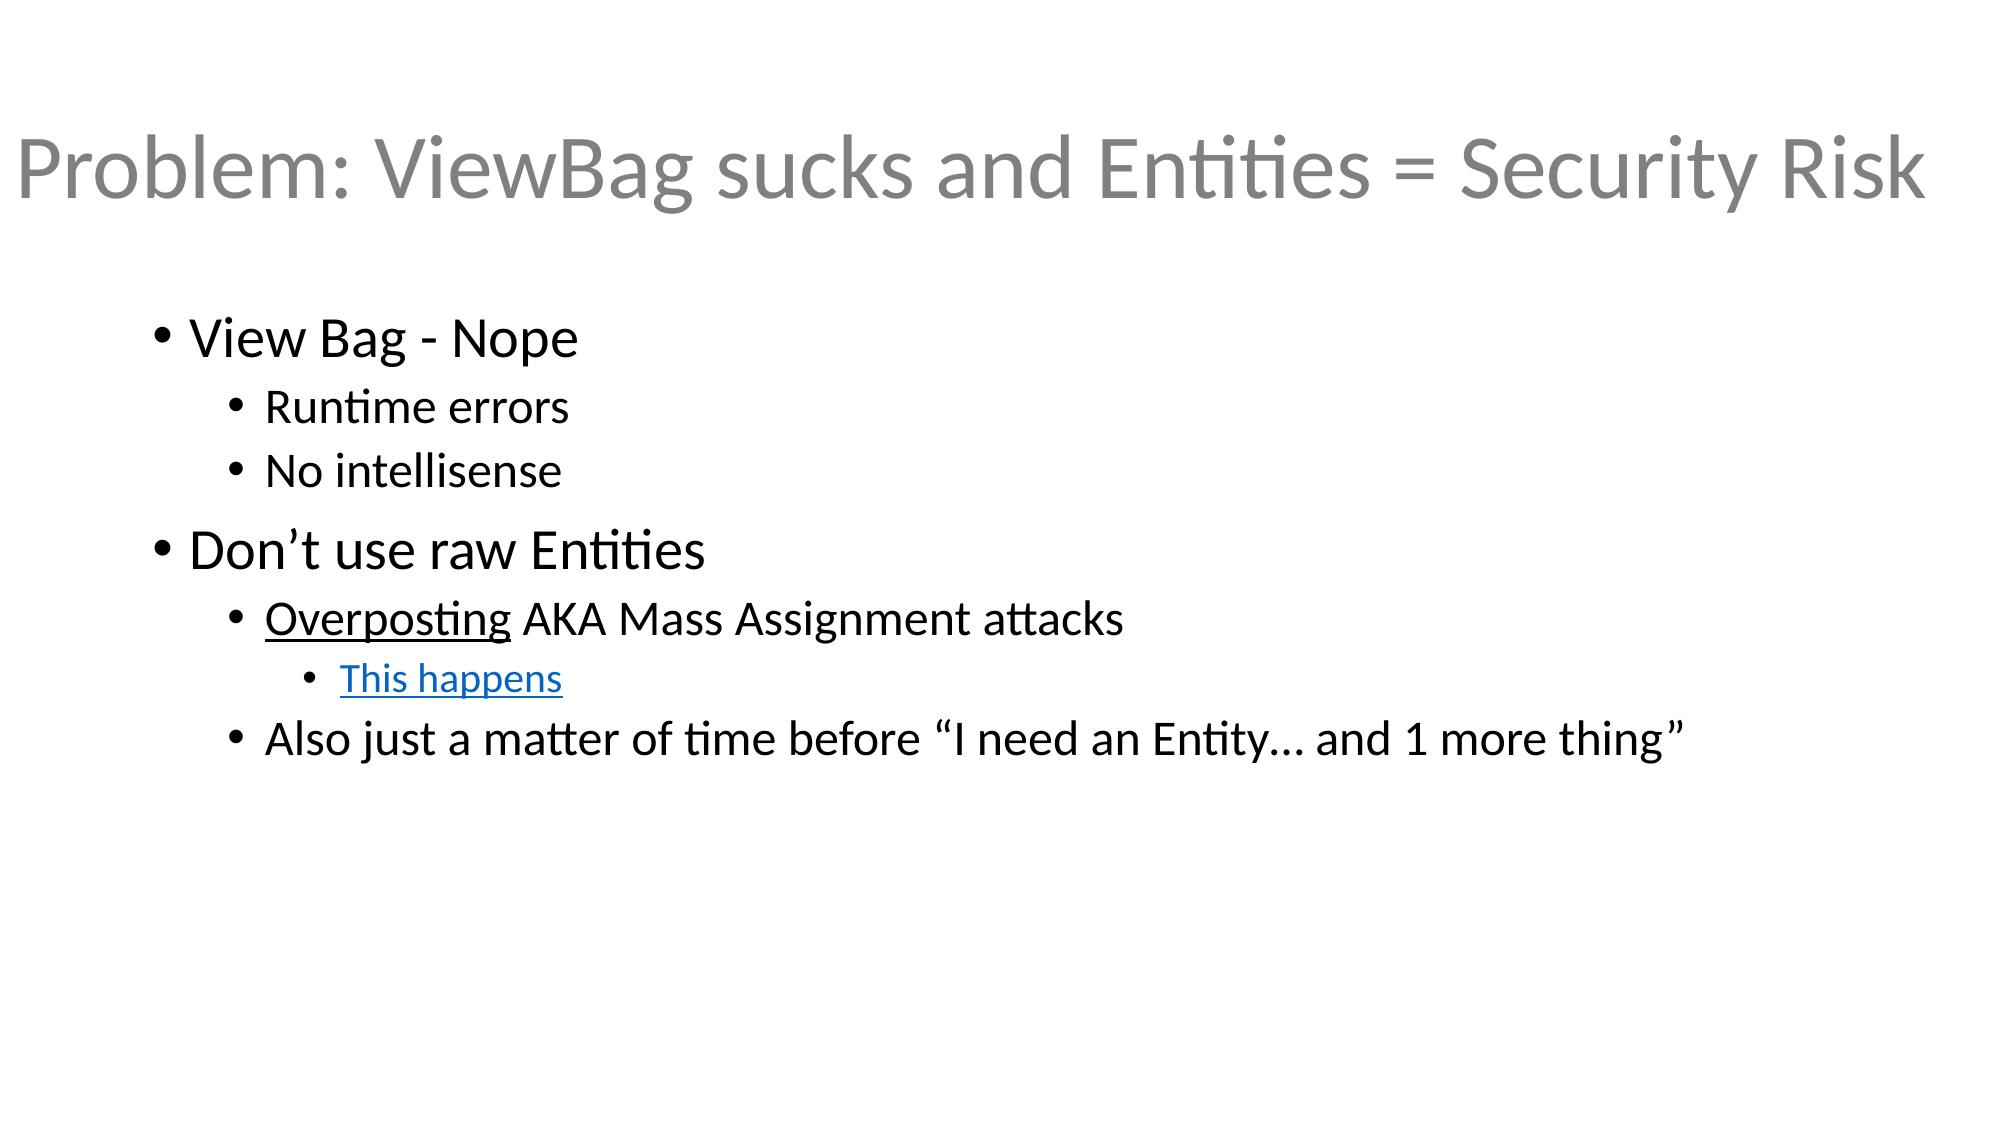

# Problem: ViewBag sucks and Entities = Security Risk
View Bag - Nope
Runtime errors
No intellisense
Don’t use raw Entities
Overposting AKA Mass Assignment attacks
This happens
Also just a matter of time before “I need an Entity… and 1 more thing”